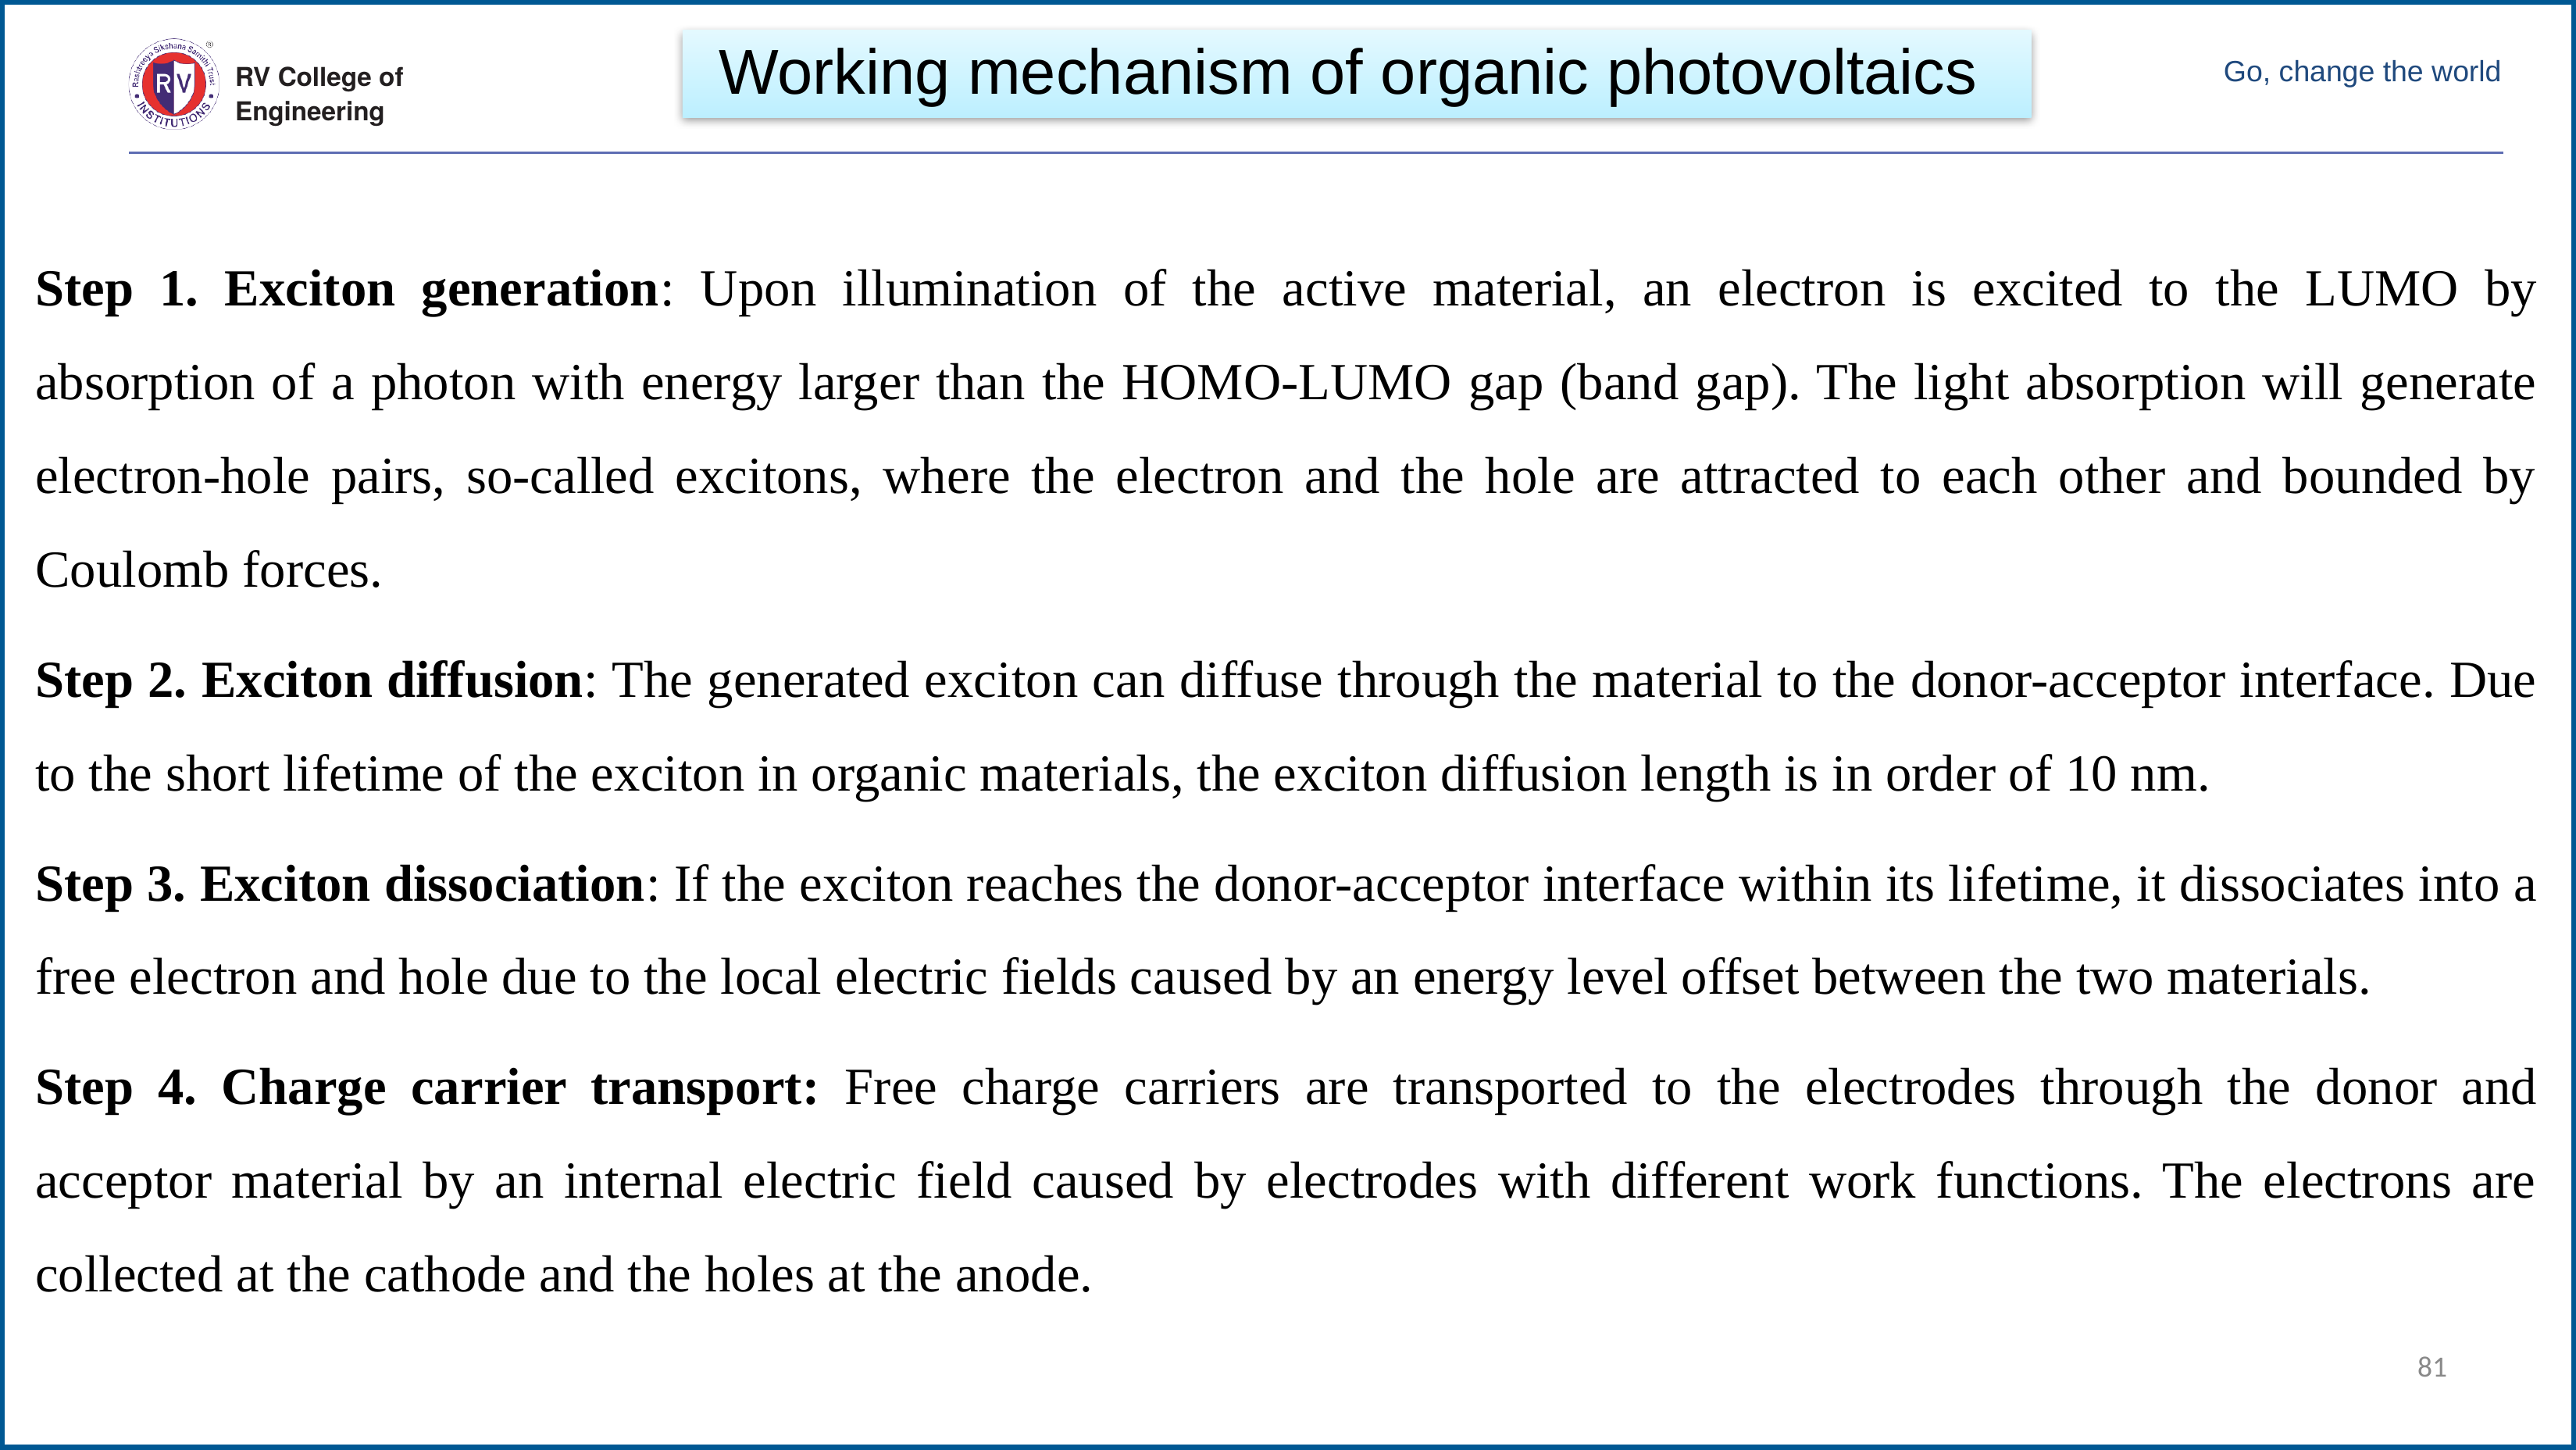

Working mechanism of organic photovoltaics
Step 1. Exciton generation: Upon illumination of the active material, an electron is excited to the LUMO by absorption of a photon with energy larger than the HOMO-LUMO gap (band gap). The light absorption will generate electron-hole pairs, so-called excitons, where the electron and the hole are attracted to each other and bounded by Coulomb forces.
Step 2. Exciton diffusion: The generated exciton can diffuse through the material to the donor-acceptor interface. Due to the short lifetime of the exciton in organic materials, the exciton diffusion length is in order of 10 nm.
Step 3. Exciton dissociation: If the exciton reaches the donor-acceptor interface within its lifetime, it dissociates into a free electron and hole due to the local electric fields caused by an energy level offset between the two materials.
Step 4. Charge carrier transport: Free charge carriers are transported to the electrodes through the donor and acceptor material by an internal electric field caused by electrodes with different work functions. The electrons are collected at the cathode and the holes at the anode.
81